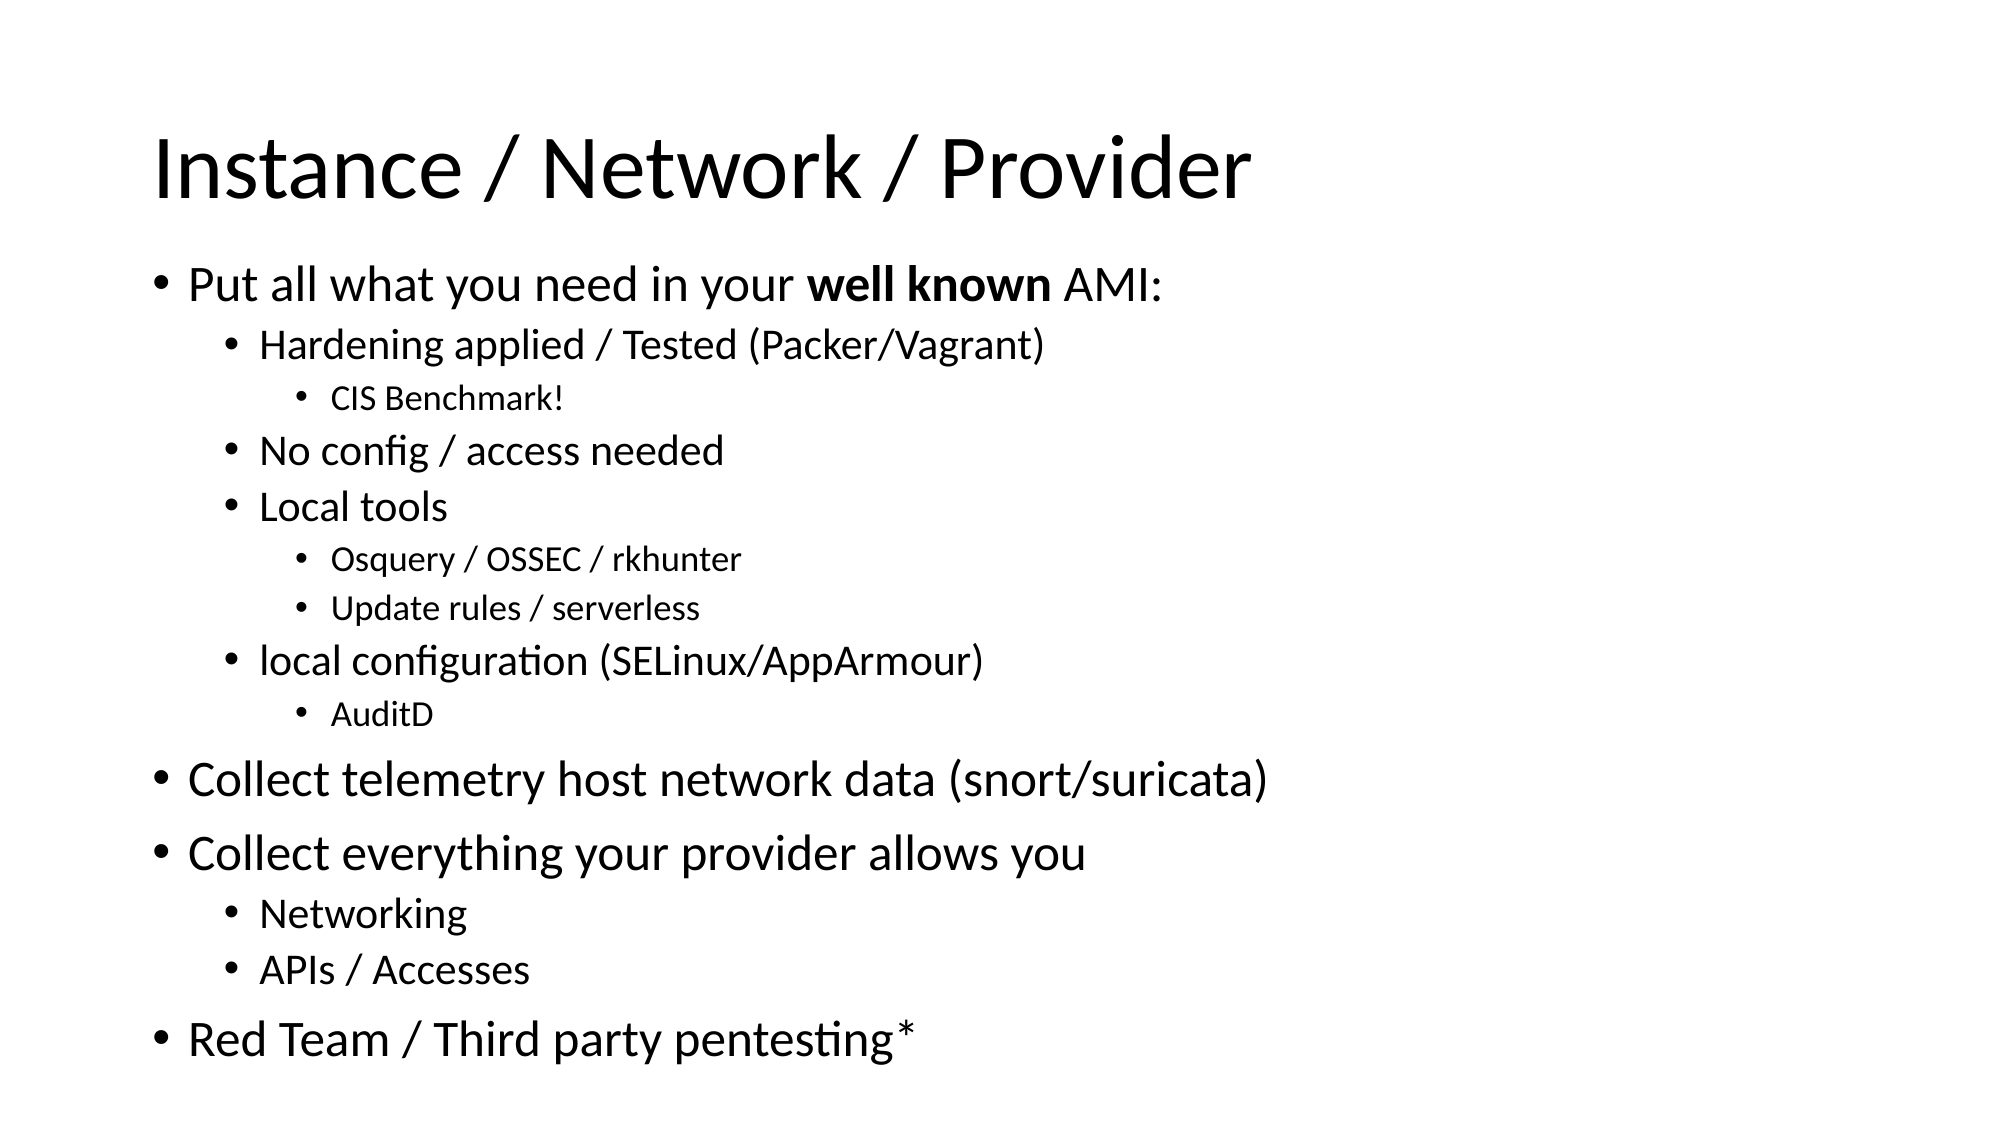

# Instance / Network / Provider
Put all what you need in your well known AMI:
Hardening applied / Tested (Packer/Vagrant)
CIS Benchmark!
No config / access needed
Local tools
Osquery / OSSEC / rkhunter
Update rules / serverless
local configuration (SELinux/AppArmour)
AuditD
Collect telemetry host network data (snort/suricata)
Collect everything your provider allows you
Networking
APIs / Accesses
Red Team / Third party pentesting*